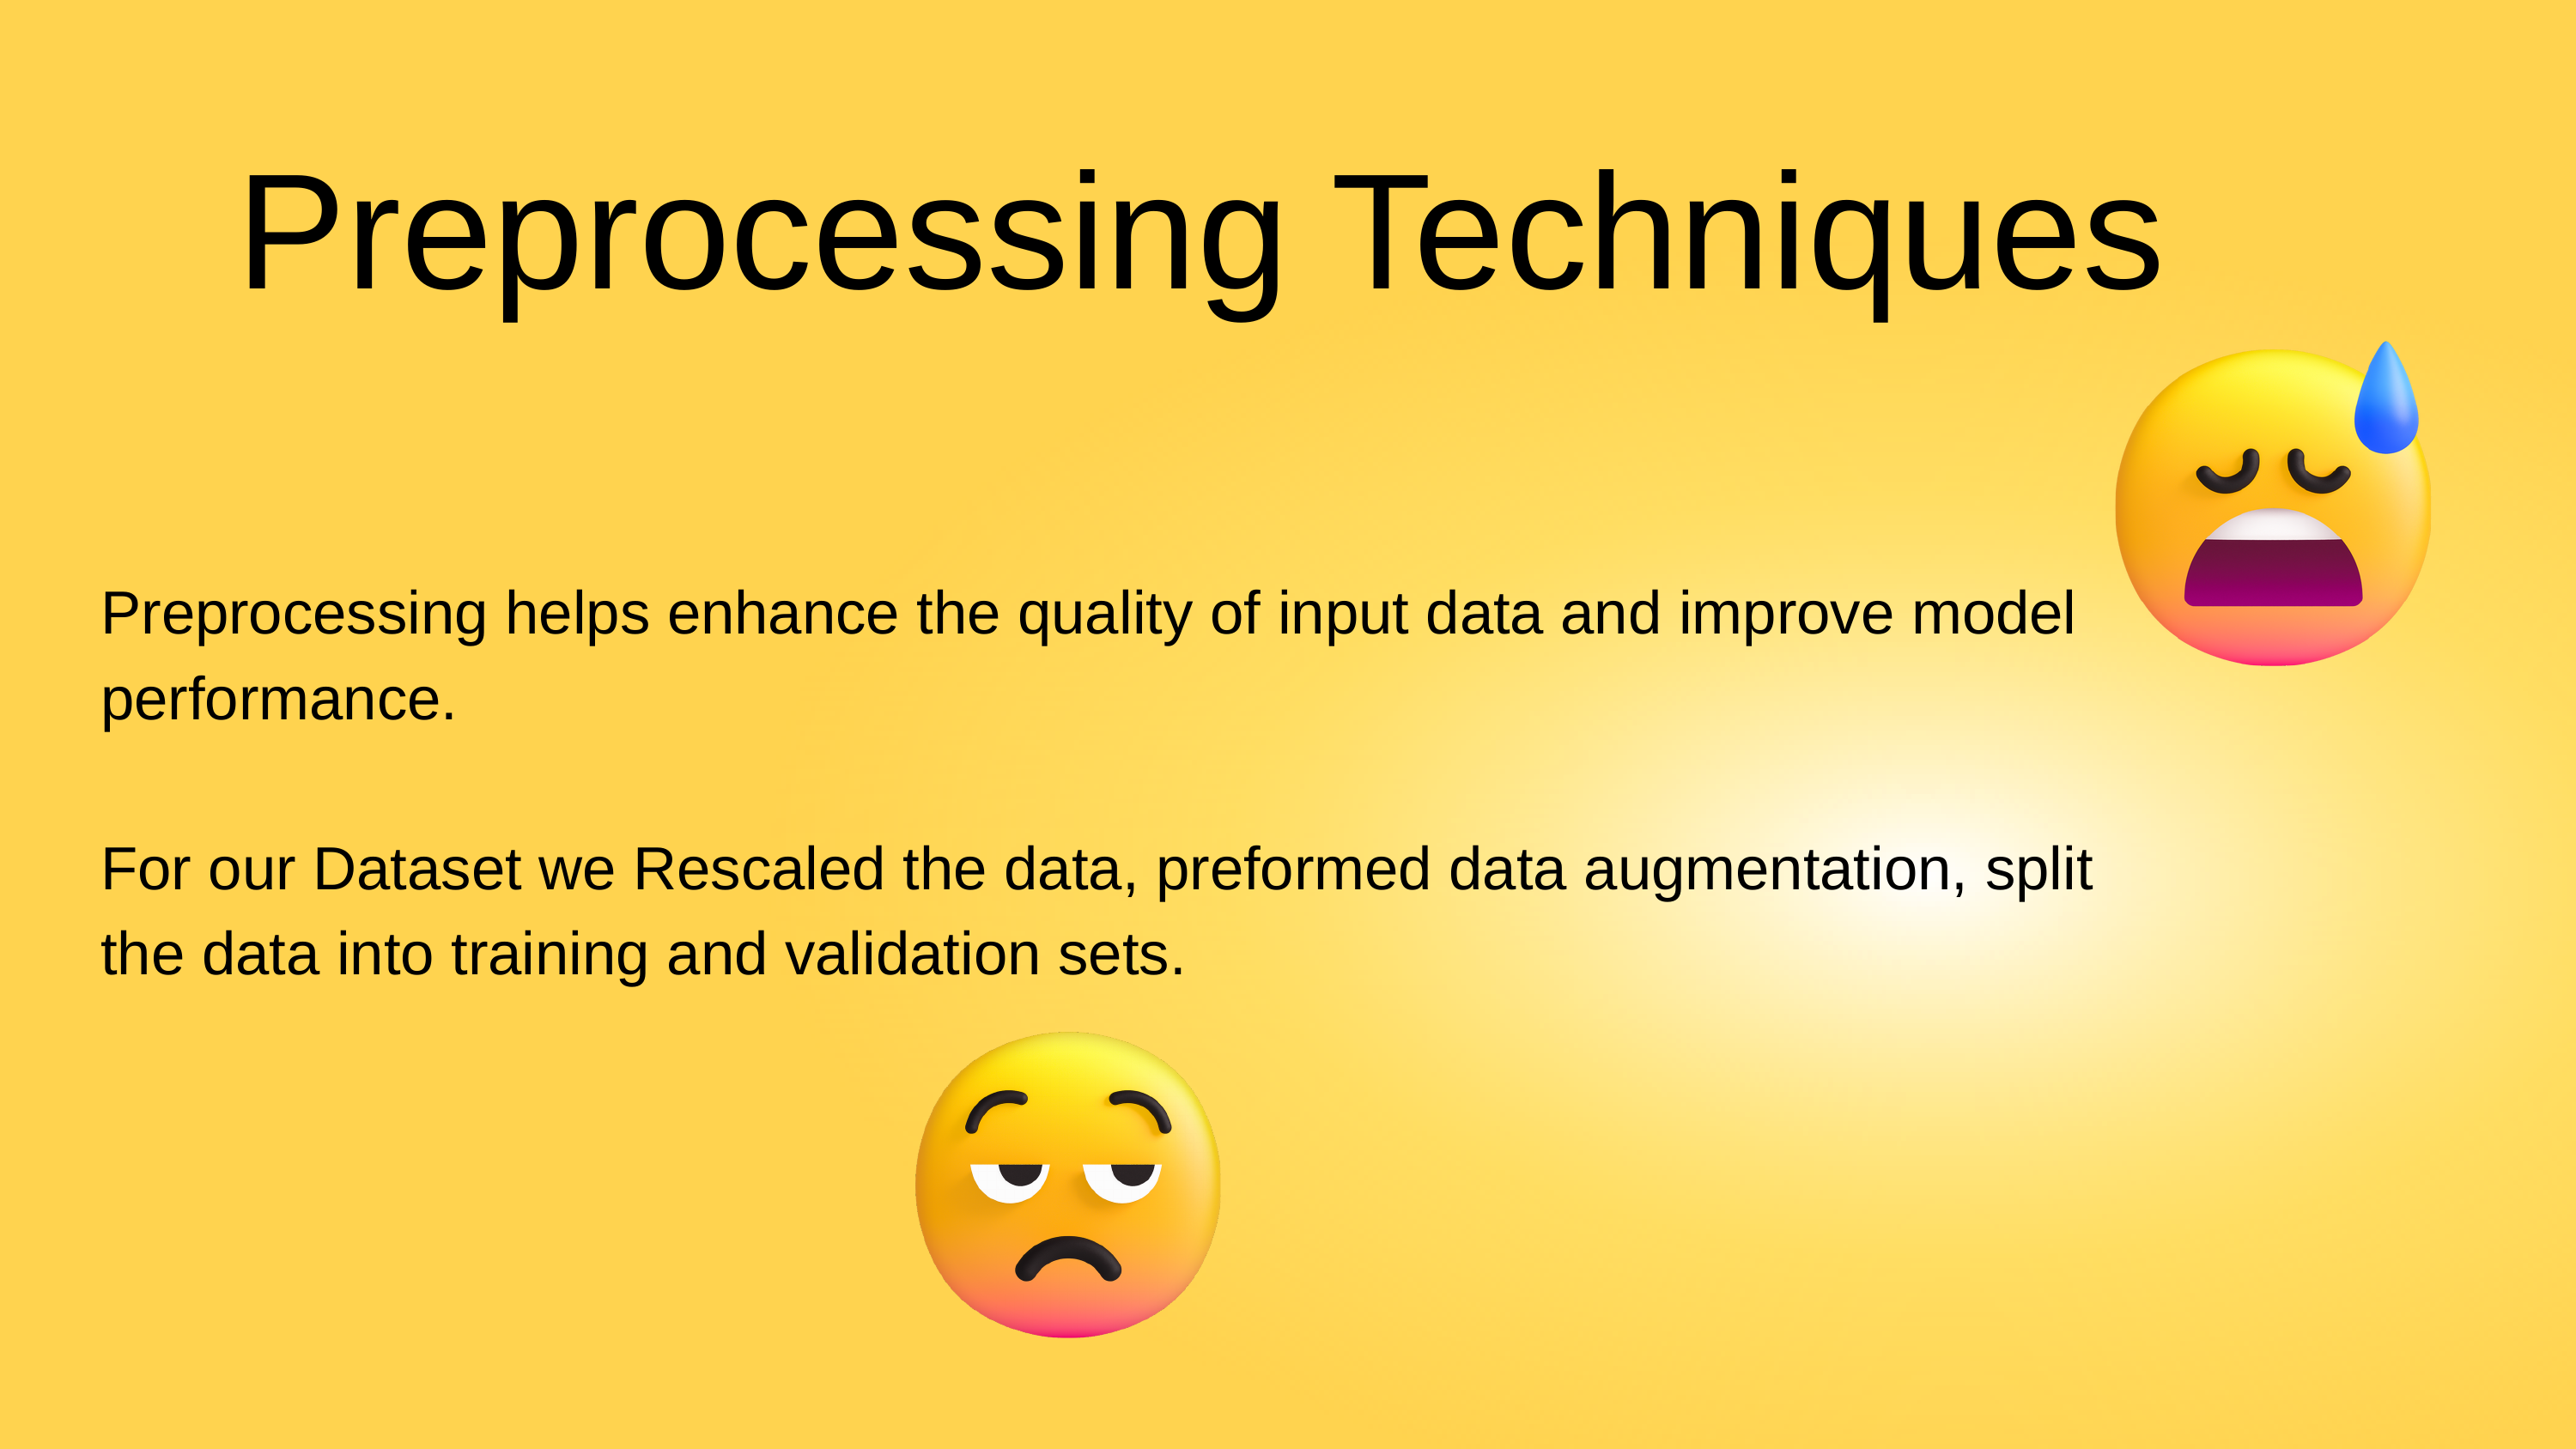

Preprocessing Techniques

Preprocessing helps enhance the quality of input data and improve model performance.

For our Dataset we Rescaled the data, preformed data augmentation, split the data into training and validation sets.